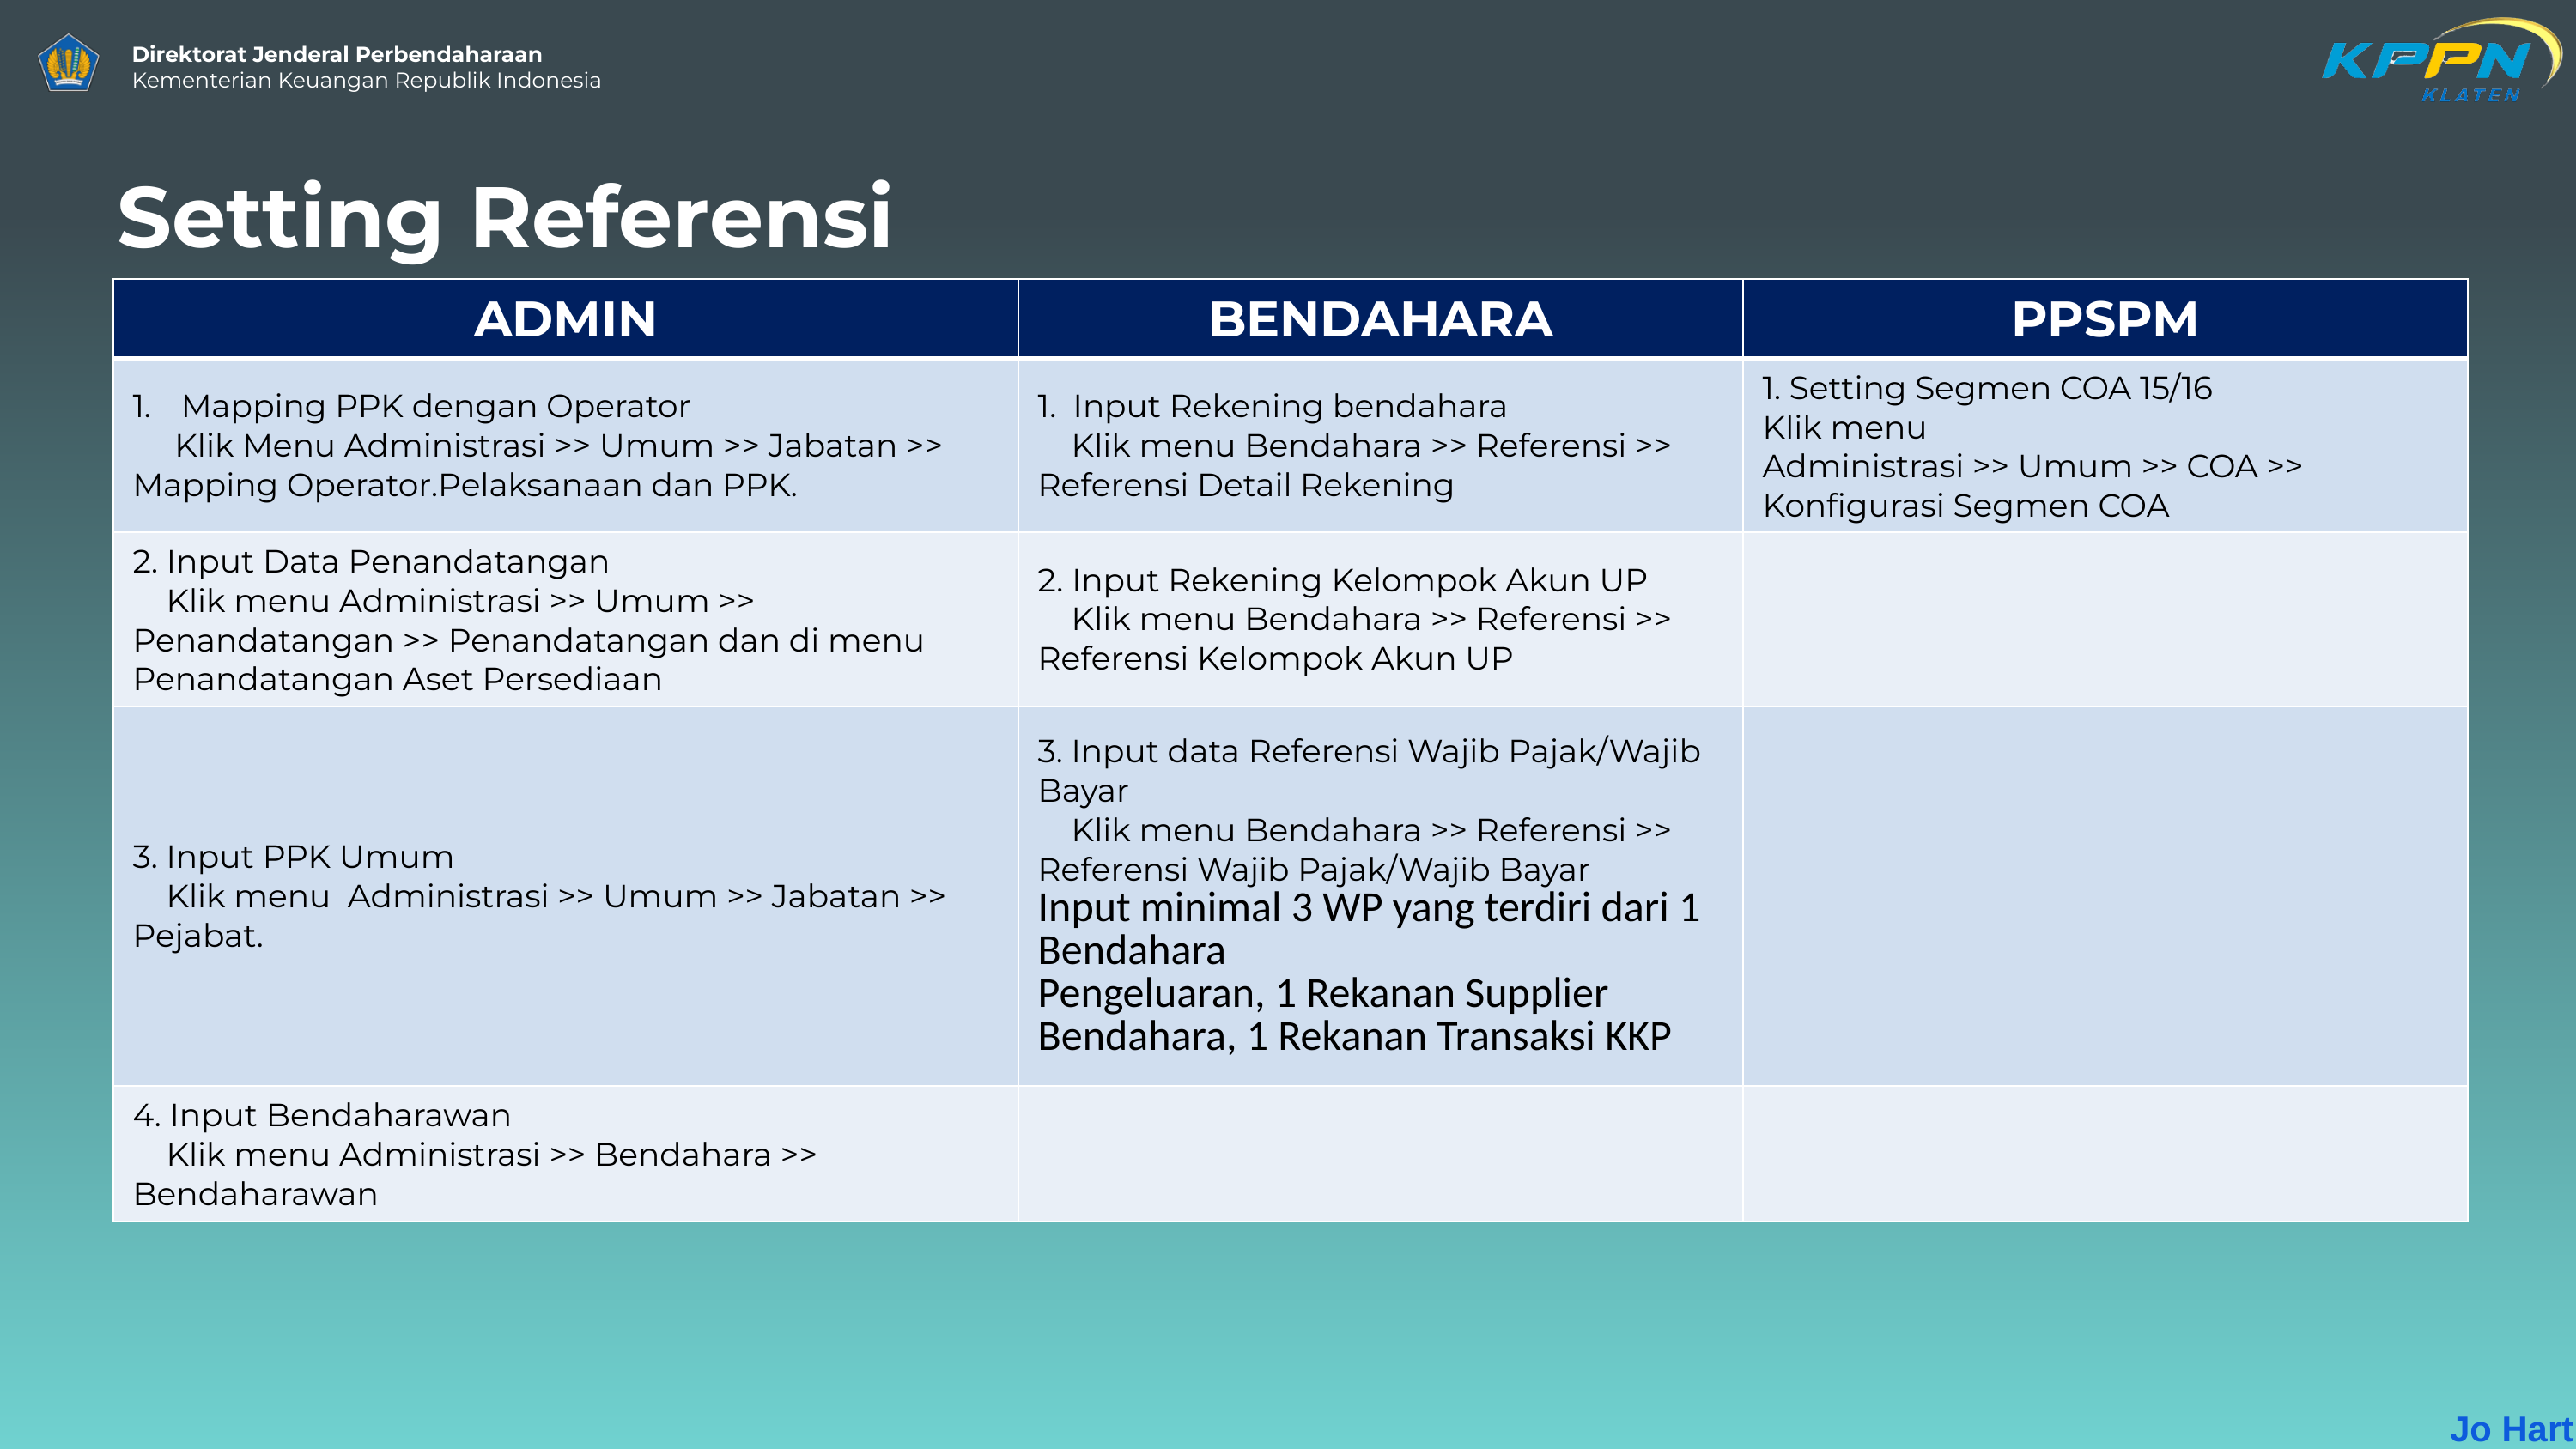

Setting Referensi
| ADMIN | BENDAHARA | PPSPM |
| --- | --- | --- |
| Mapping PPK dengan Operator Klik Menu Administrasi >> Umum >> Jabatan >> Mapping Operator.Pelaksanaan dan PPK. | 1. Input Rekening bendahara Klik menu Bendahara >> Referensi >> Referensi Detail Rekening | 1. Setting Segmen COA 15/16 Klik menu Administrasi >> Umum >> COA >> Konfigurasi Segmen COA |
| 2. Input Data Penandatangan Klik menu Administrasi >> Umum >> Penandatangan >> Penandatangan dan di menu Penandatangan Aset Persediaan | 2. Input Rekening Kelompok Akun UP Klik menu Bendahara >> Referensi >> Referensi Kelompok Akun UP |  |
| 3. Input PPK Umum Klik menu Administrasi >> Umum >> Jabatan >> Pejabat. | 3. Input data Referensi Wajib Pajak/Wajib Bayar Klik menu Bendahara >> Referensi >> Referensi Wajib Pajak/Wajib Bayar Input minimal 3 WP yang terdiri dari 1 Bendahara Pengeluaran, 1 Rekanan Supplier Bendahara, 1 Rekanan Transaksi KKP |  |
| 4. Input Bendaharawan Klik menu Administrasi >> Bendahara >> Bendaharawan |  |  |